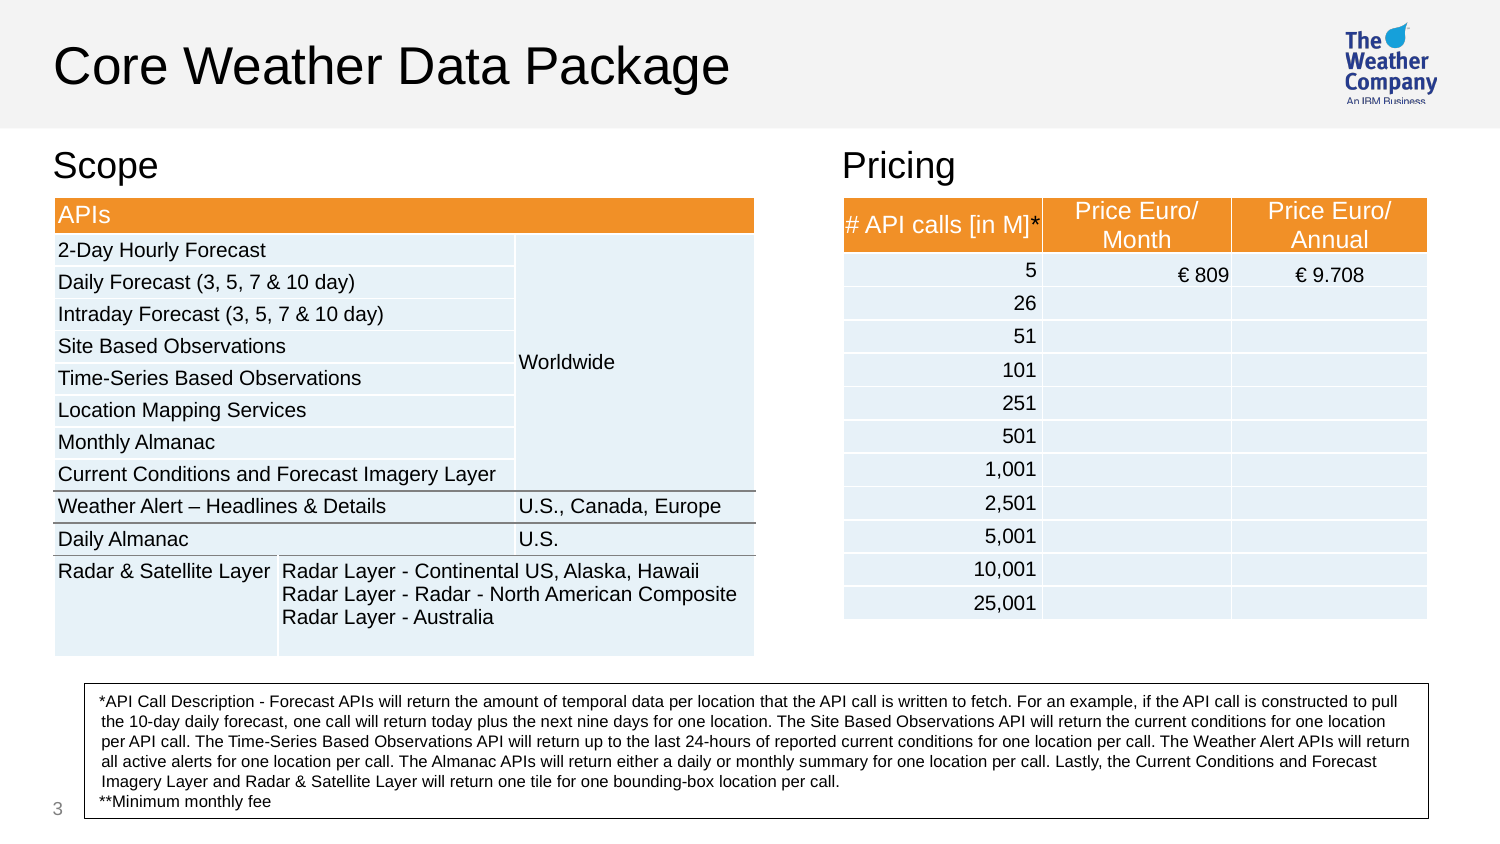

# Core Weather Data Package
Pricing
Scope
| # API calls [in M]\* | Price Euro/ Month | Price Euro/ Annual |
| --- | --- | --- |
| 5 | € 809 | € 9.708 |
| 26 |  |  |
| 51 |  |  |
| 101 |  |  |
| 251 |  |  |
| 501 |  |  |
| 1,001 |  |  |
| 2,501 |  |  |
| 5,001 |  |  |
| 10,001 |  |  |
| 25,001 |  |  |
| APIs |  |  |
| --- | --- | --- |
| 2-Day Hourly Forecast |  | Worldwide |
| Daily Forecast (3, 5, 7 & 10 day) |  |  |
| Intraday Forecast (3, 5, 7 & 10 day) |  |  |
| Site Based Observations |  |  |
| Time-Series Based Observations |  |  |
| Location Mapping Services |  |  |
| Monthly Almanac |  |  |
| Current Conditions and Forecast Imagery Layer |  |  |
| Weather Alert – Headlines & Details |  | U.S., Canada, Europe |
| Daily Almanac |  | U.S. |
| Radar & Satellite Layer | Radar Layer - Continental US, Alaska, Hawaii Radar Layer - Radar - North American Composite Radar Layer - Australia |  |
*API Call Description - Forecast APIs will return the amount of temporal data per location that the API call is written to fetch. For an example, if the API call is constructed to pull the 10-day daily forecast, one call will return today plus the next nine days for one location. The Site Based Observations API will return the current conditions for one location per API call. The Time-Series Based Observations API will return up to the last 24-hours of reported current conditions for one location per call. The Weather Alert APIs will return all active alerts for one location per call. The Almanac APIs will return either a daily or monthly summary for one location per call. Lastly, the Current Conditions and Forecast Imagery Layer and Radar & Satellite Layer will return one tile for one bounding-box location per call.
**Minimum monthly fee